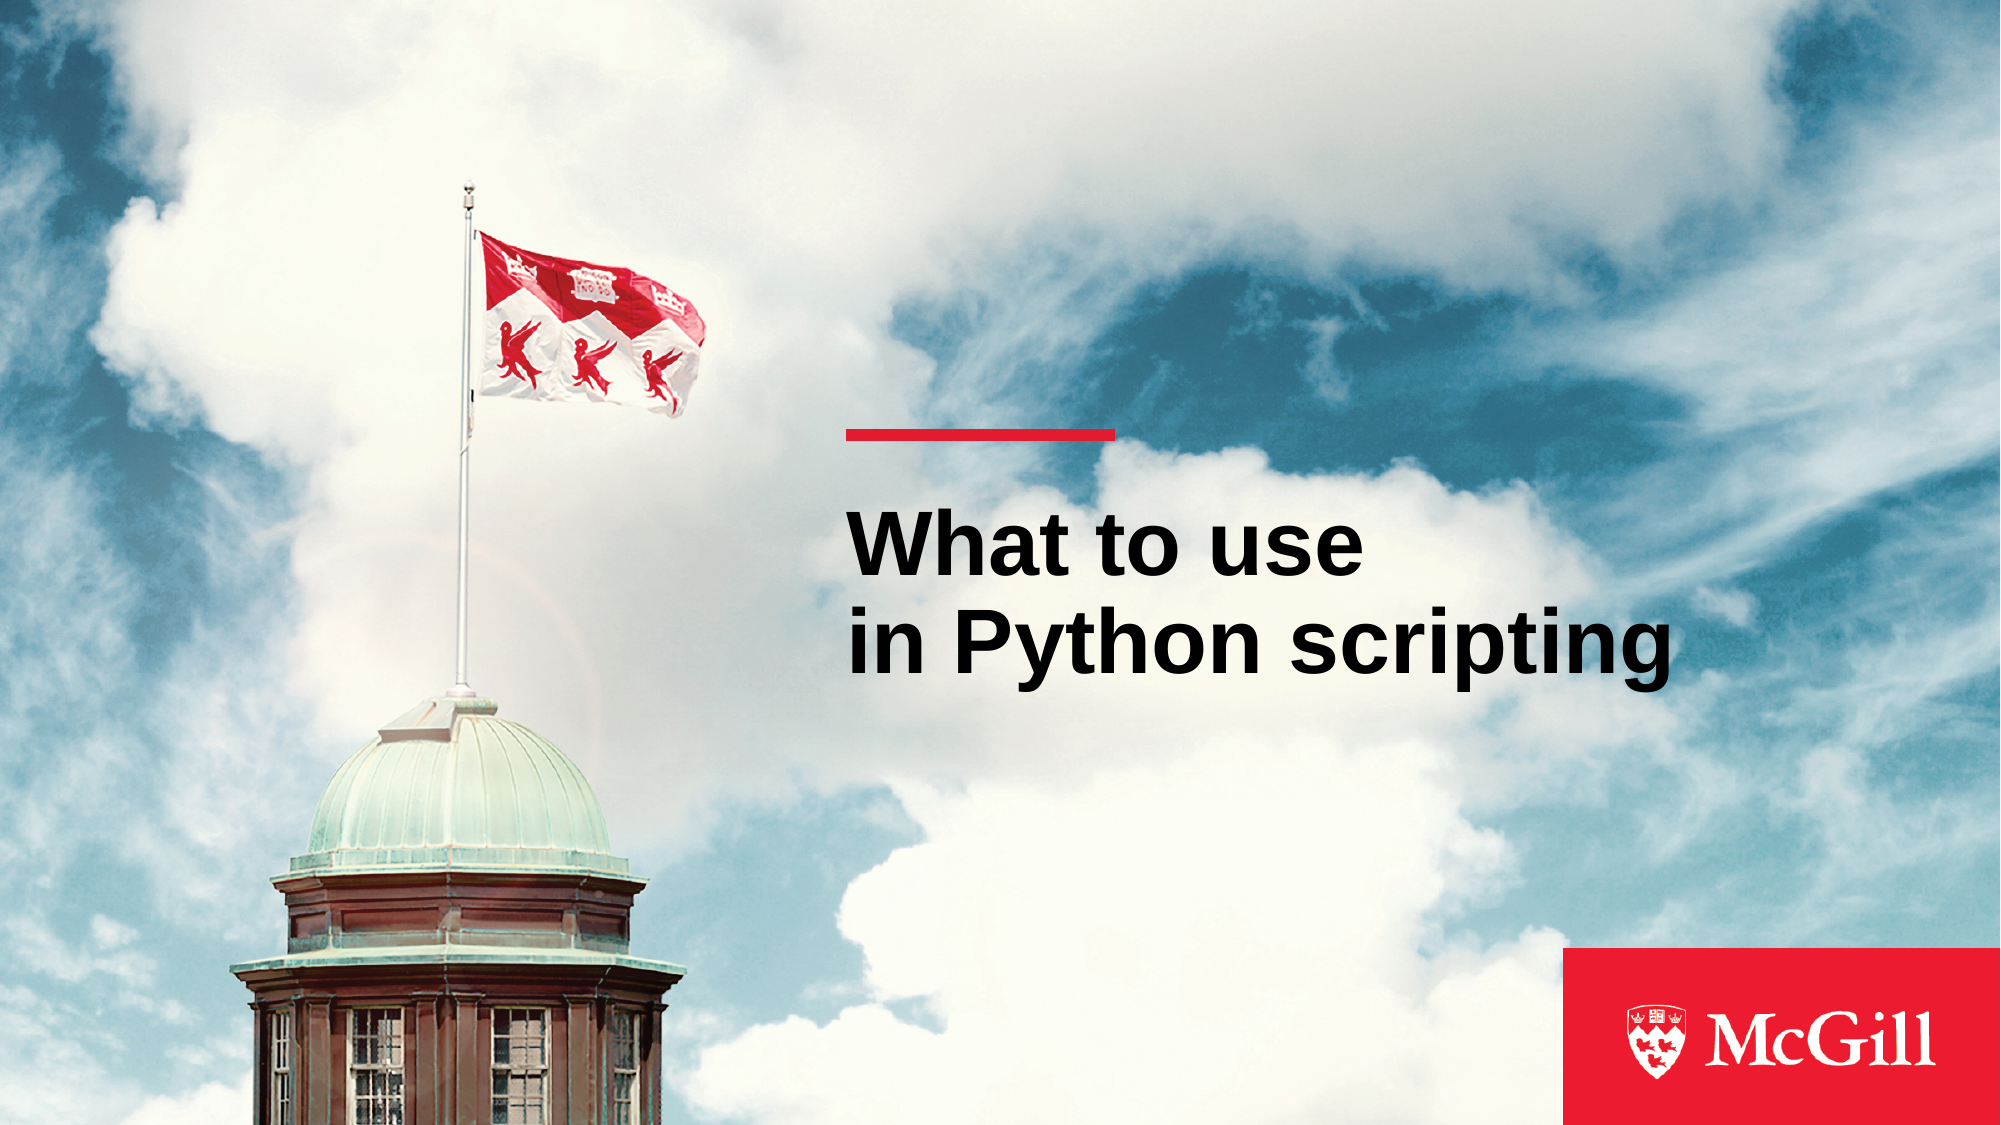

# What to use in Python scripting